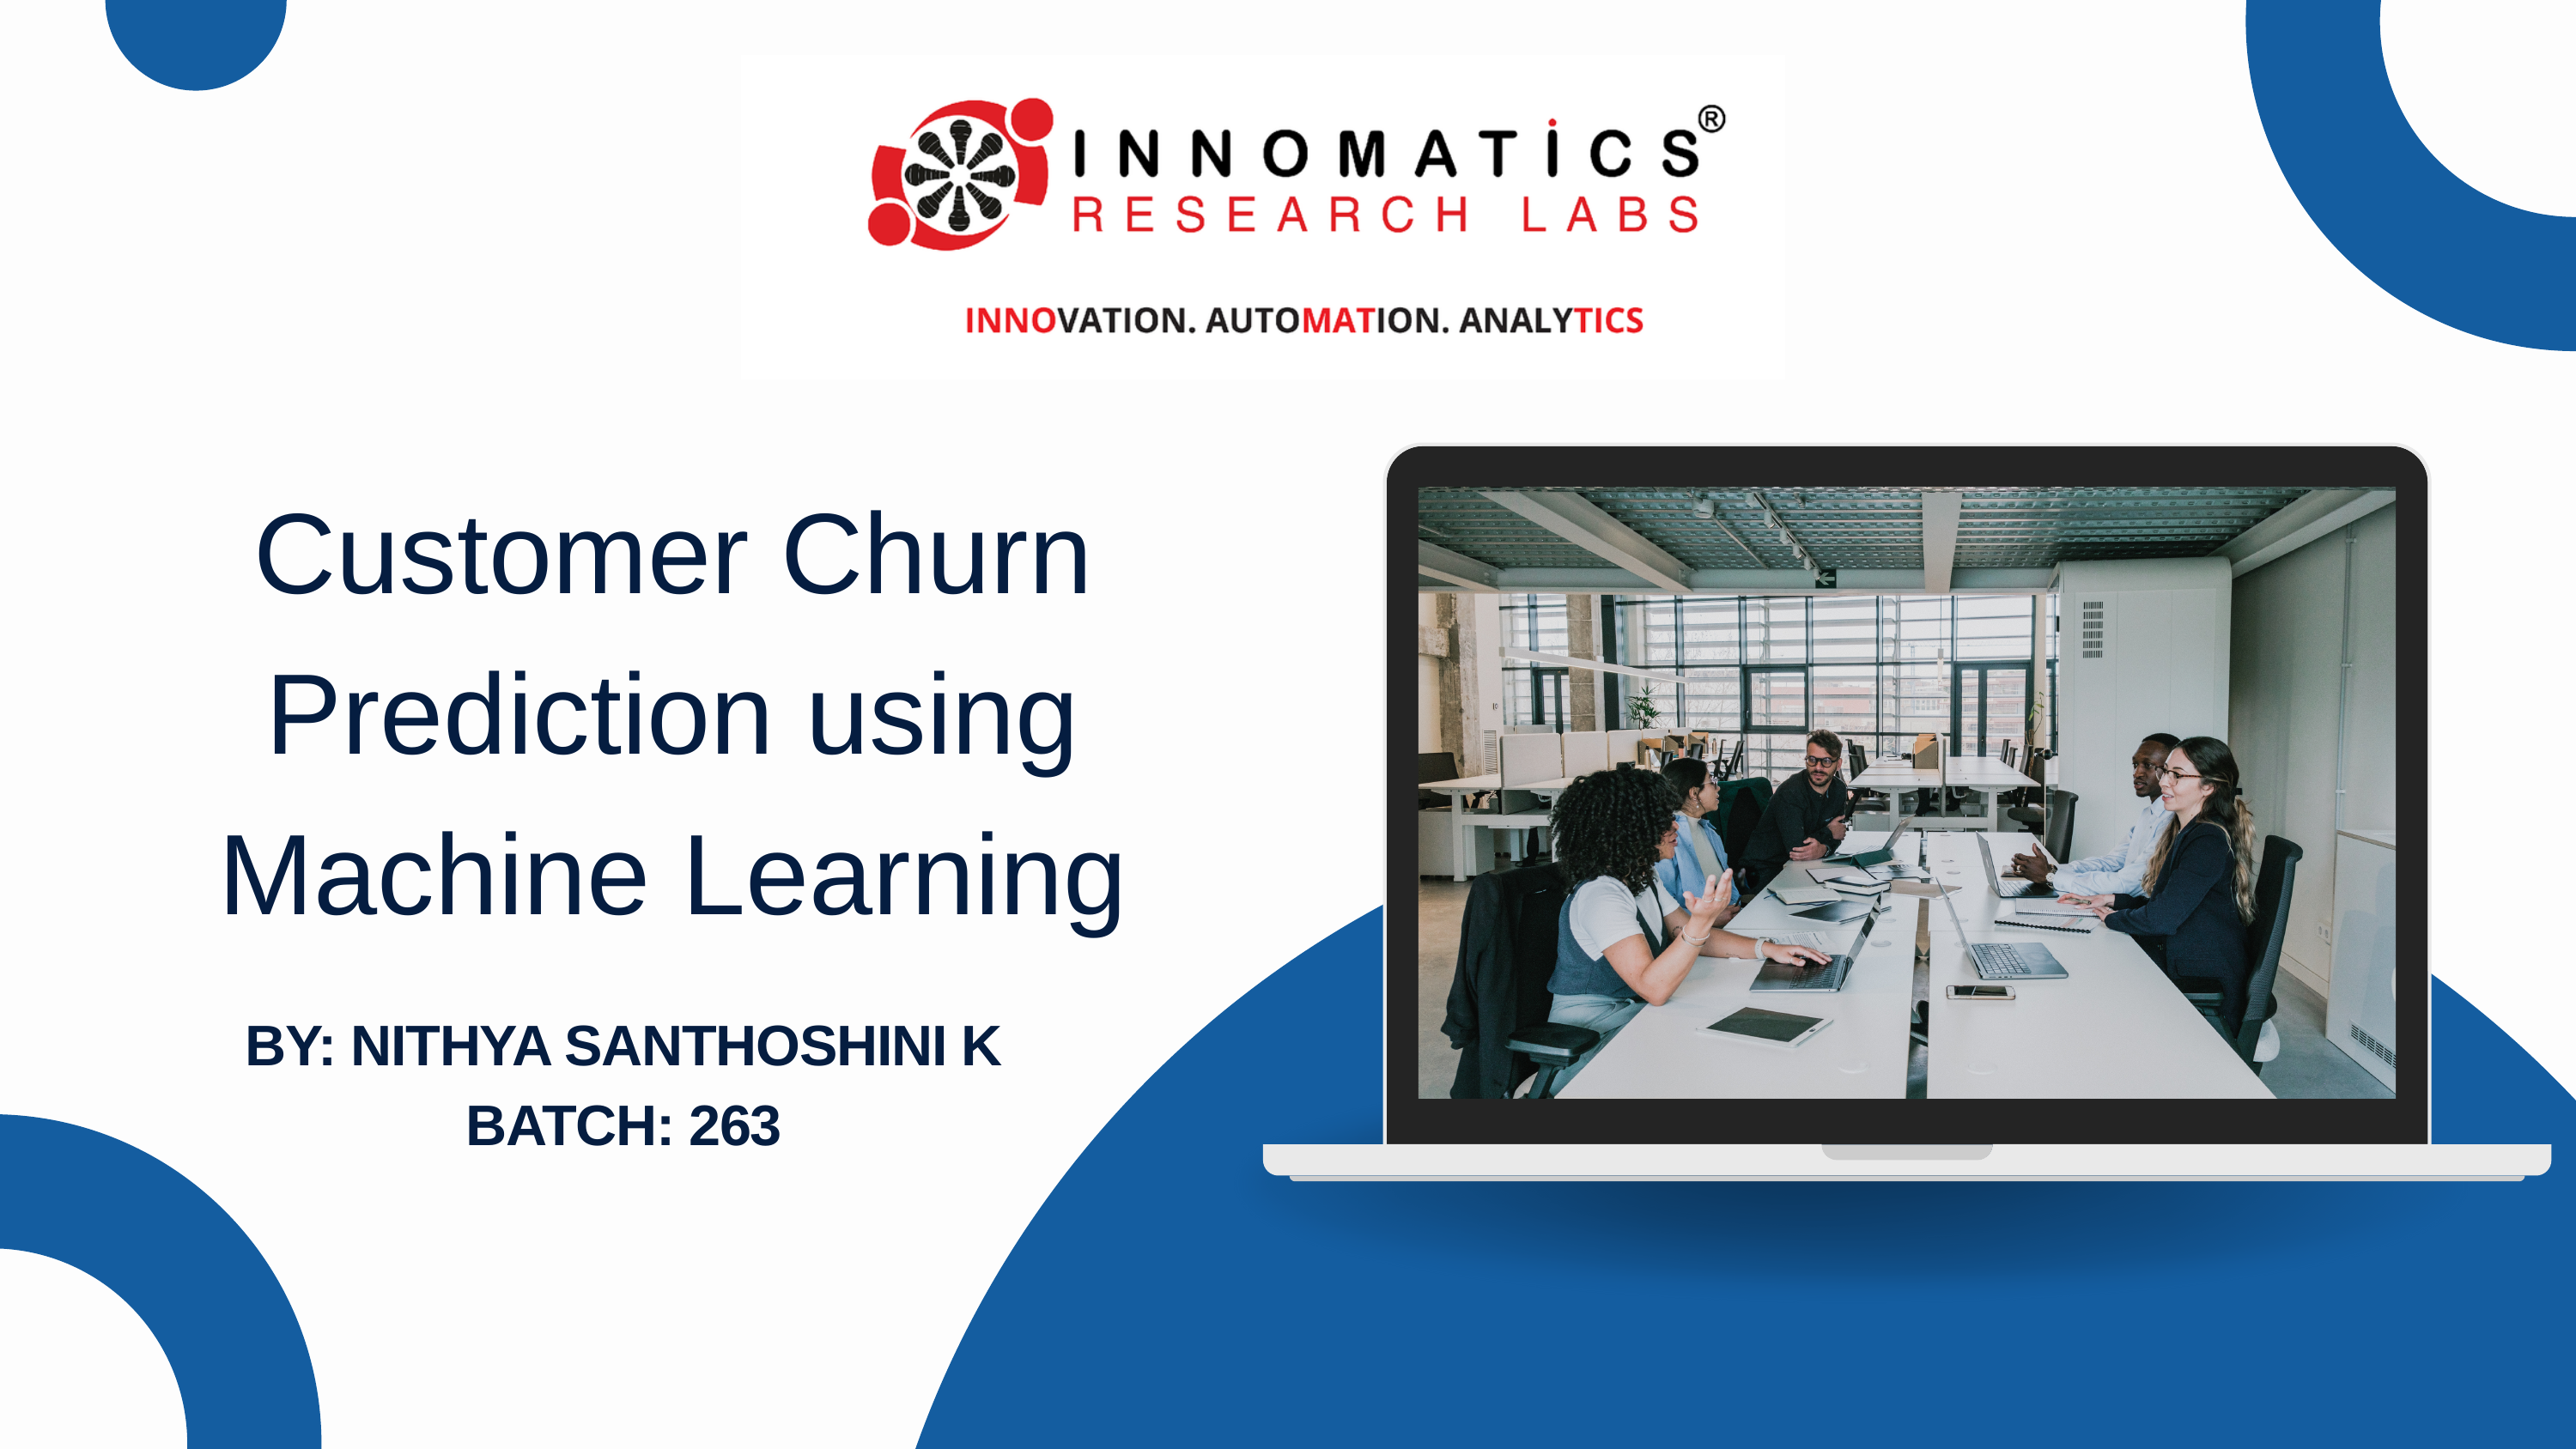

Customer Churn Prediction using Machine Learning

BY: NITHYA SANTHOSHINI K
BATCH: 263